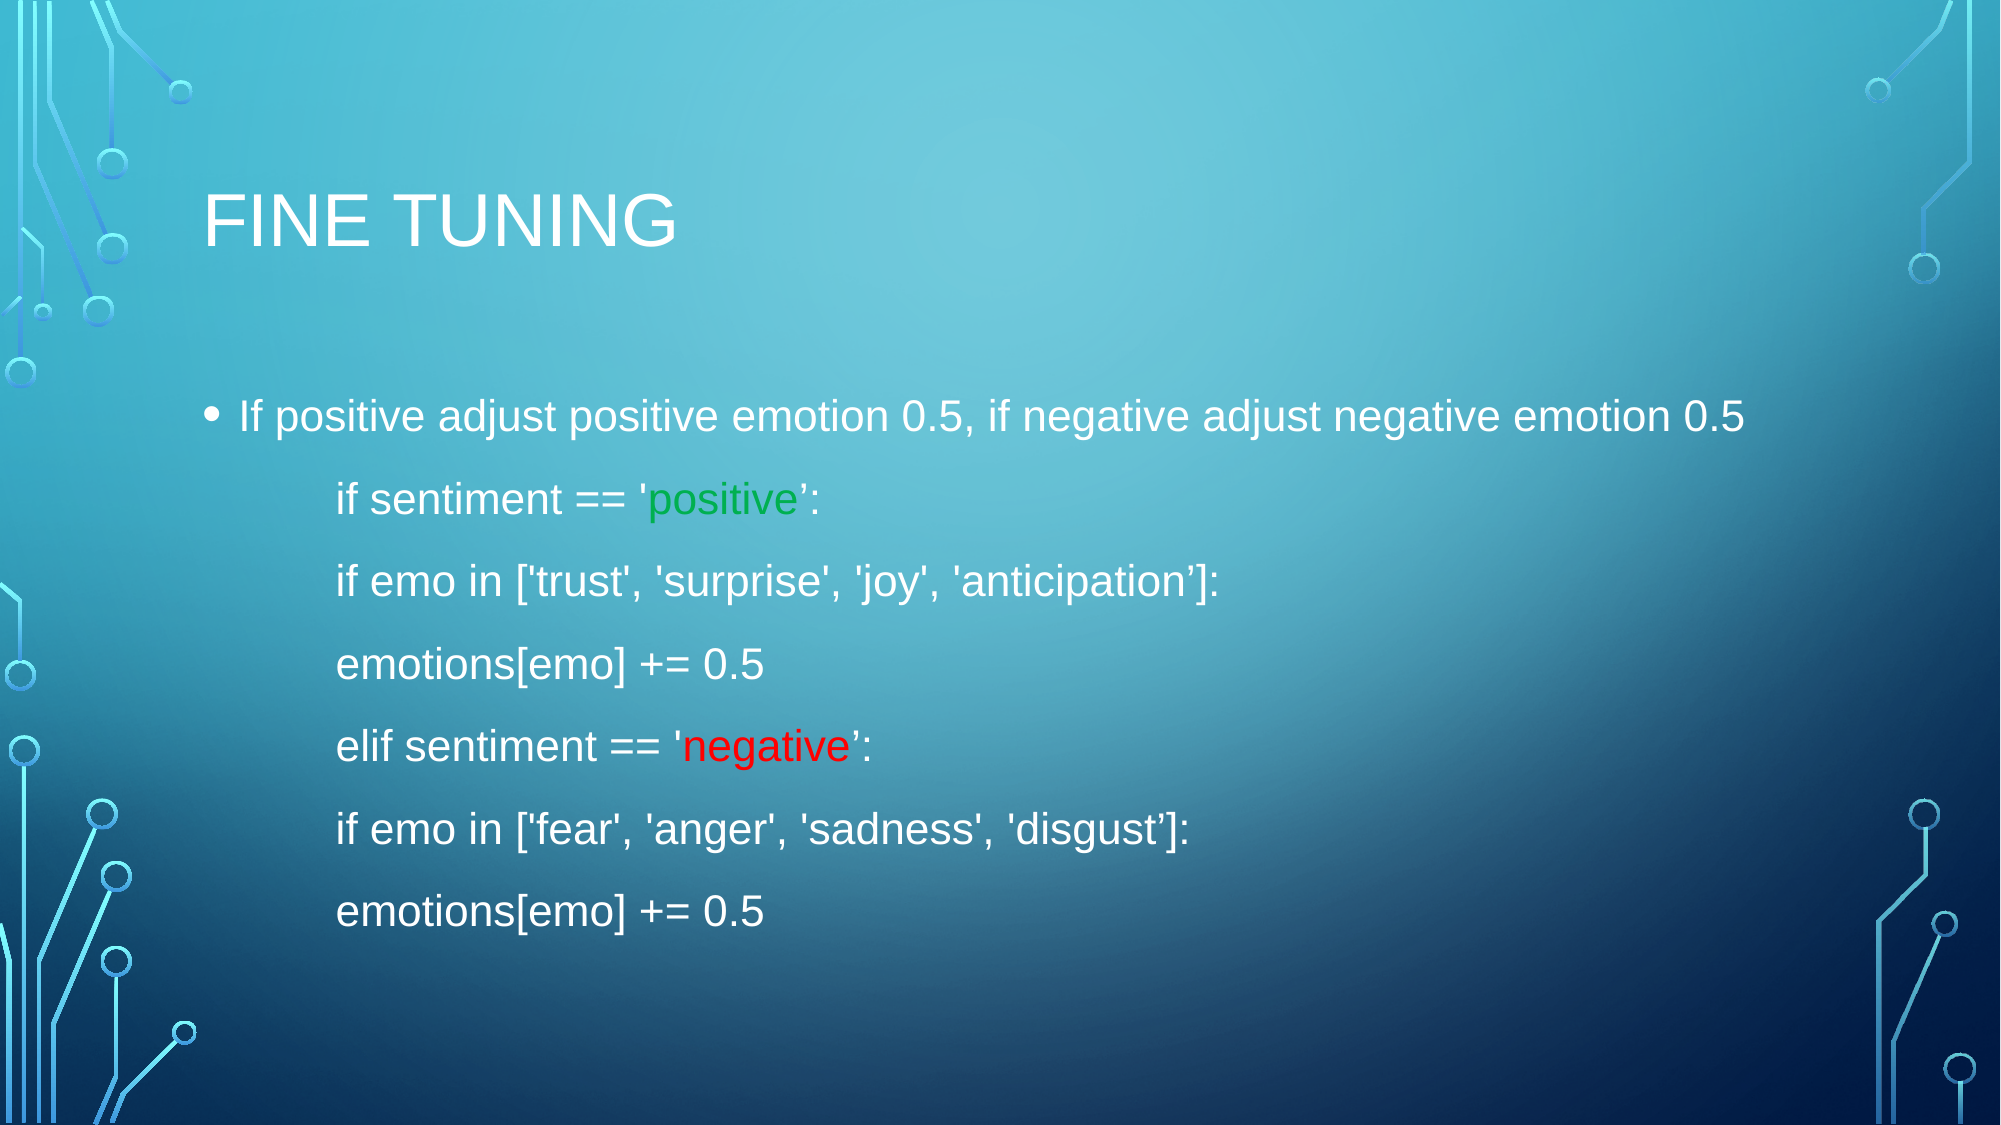

# Fine tuning
If positive adjust positive emotion 0.5, if negative adjust negative emotion 0.5
	if sentiment == 'positive’:
		if emo in ['trust', 'surprise', 'joy', 'anticipation’]:
			emotions[emo] += 0.5
	elif sentiment == 'negative’:
		if emo in ['fear', 'anger', 'sadness', 'disgust’]:
			emotions[emo] += 0.5